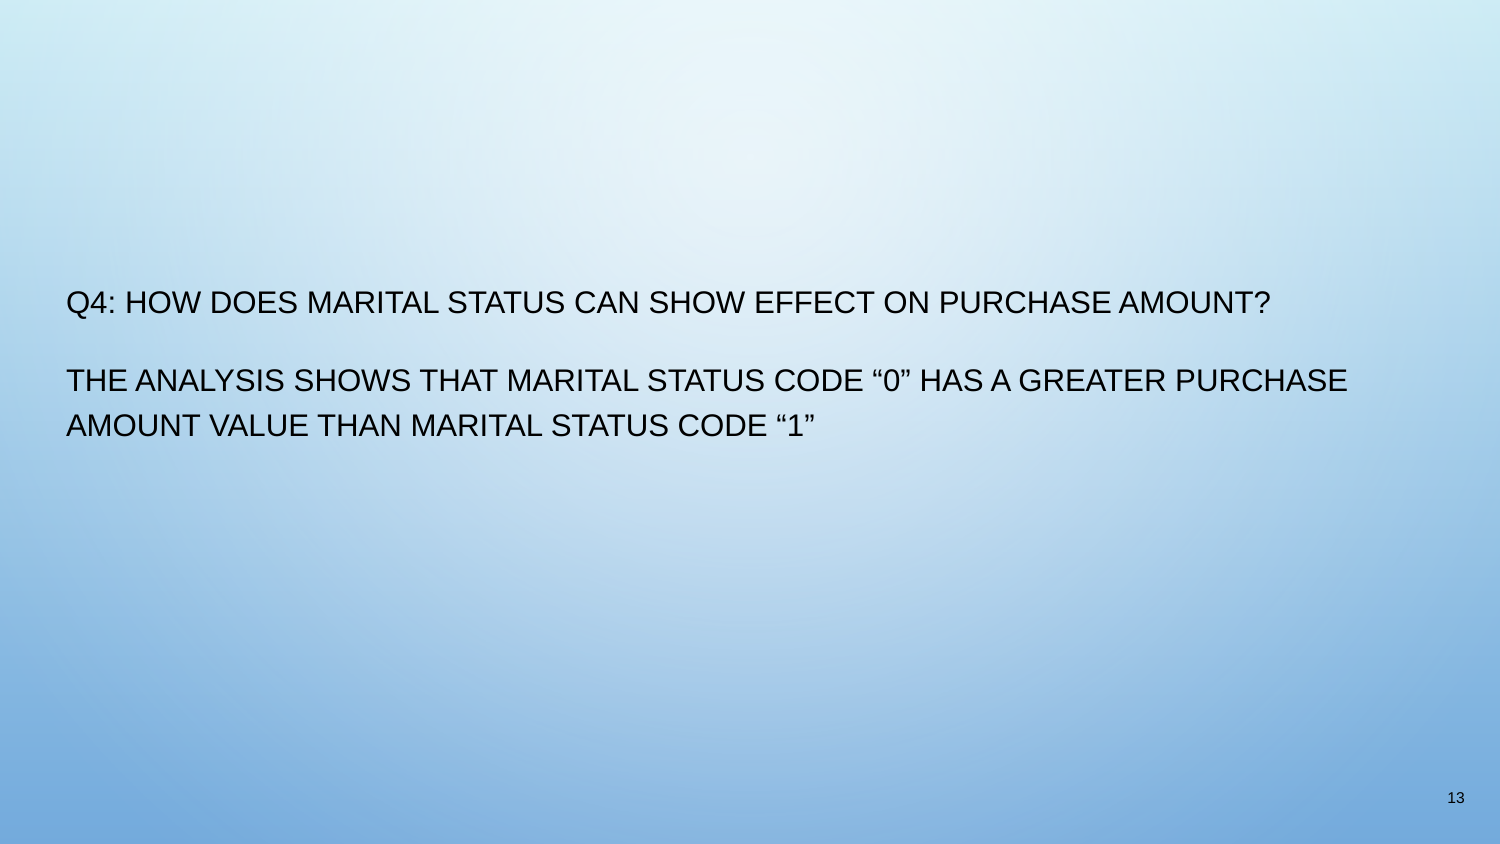

#

Q4: How does marital status can show effect on purchase amount?
The analysis shows that marital status code “0” has a greater purchase amount value than marital status code “1”
13